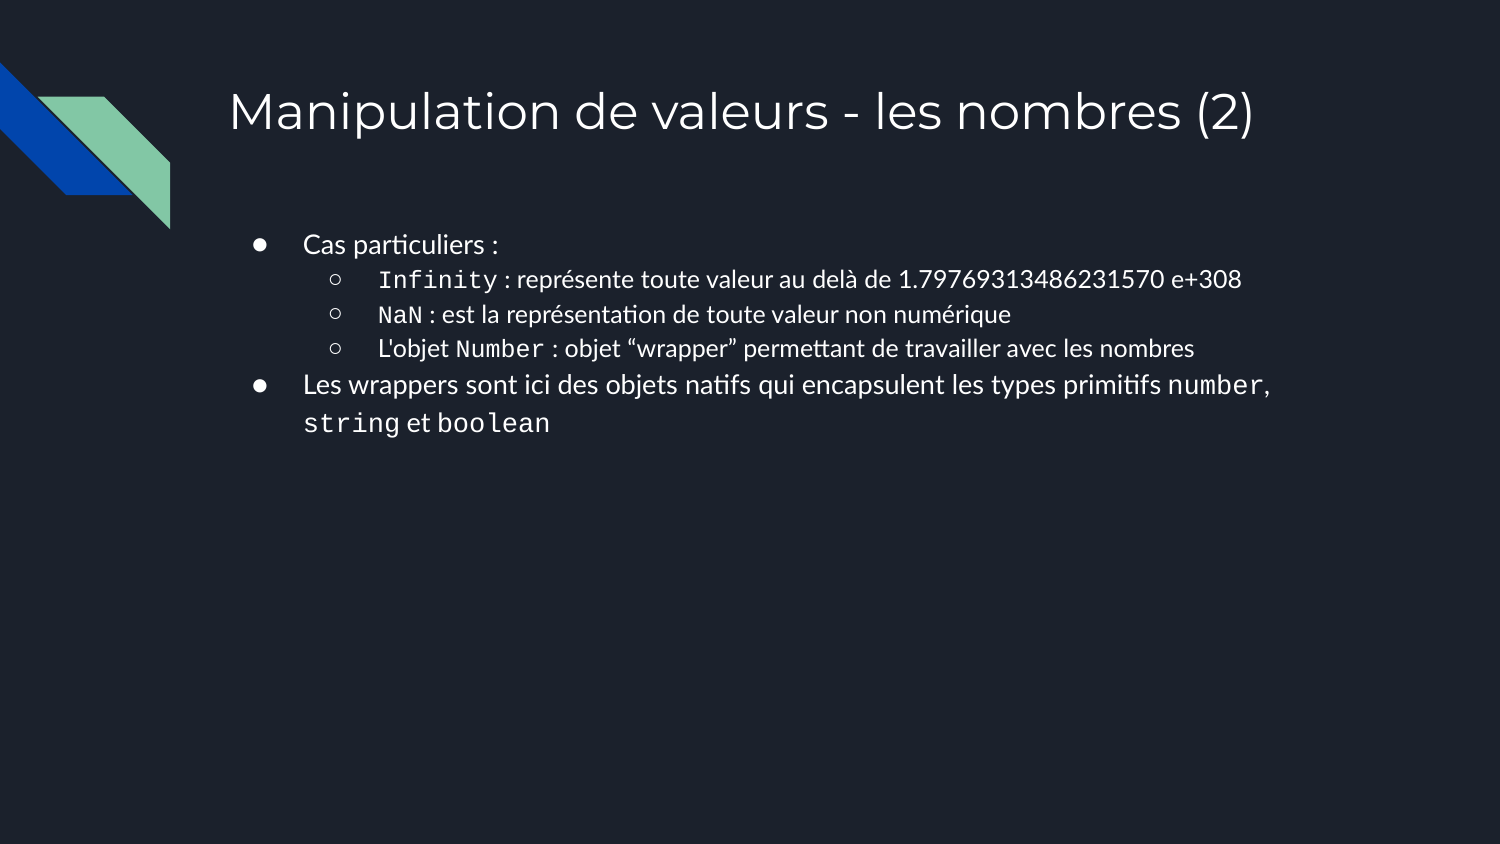

# Manipulation de valeurs - les nombres (2)
Cas particuliers :
Infinity : représente toute valeur au delà de 1.79769313486231570 e+308
NaN : est la représentation de toute valeur non numérique
L'objet Number : objet “wrapper” permettant de travailler avec les nombres
Les wrappers sont ici des objets natifs qui encapsulent les types primitifs number, string et boolean